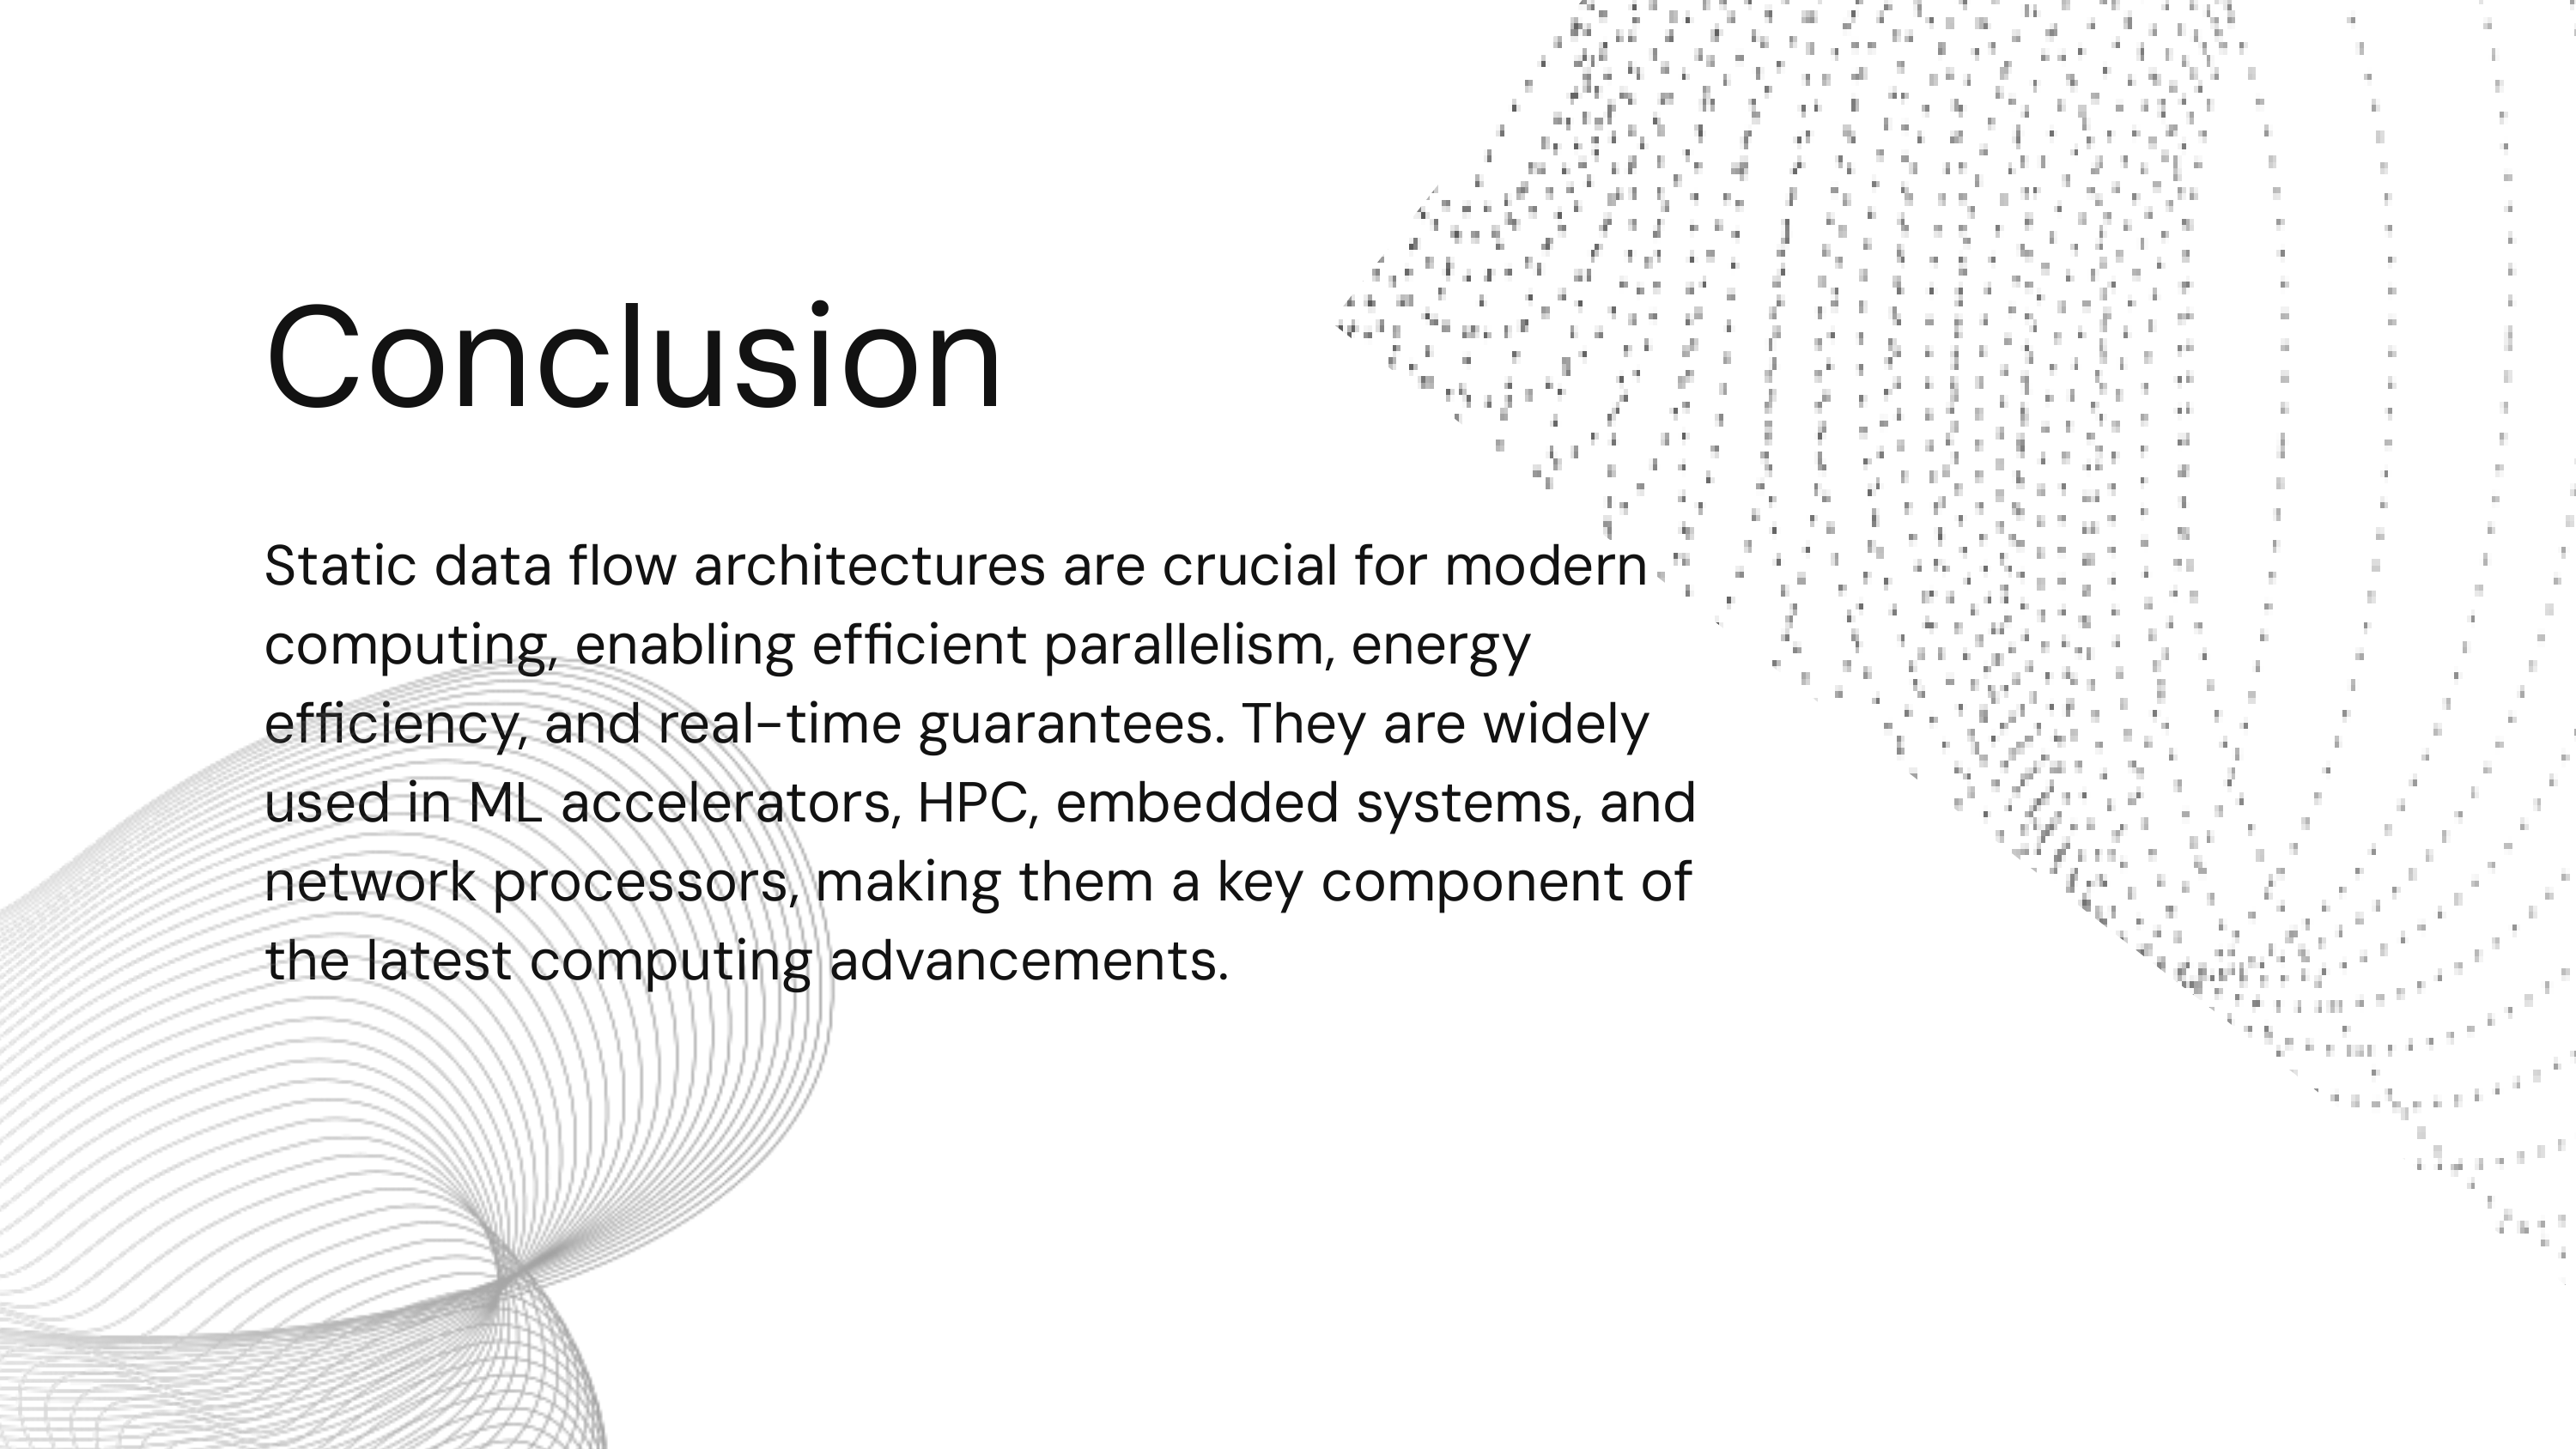

Conclusion

Static data flow architectures are crucial for modern computing, enabling efficient parallelism, energy efficiency, and real-time guarantees. They are widely used in ML accelerators, HPC, embedded systems, and network processors, making them a key component of the latest computing advancements.